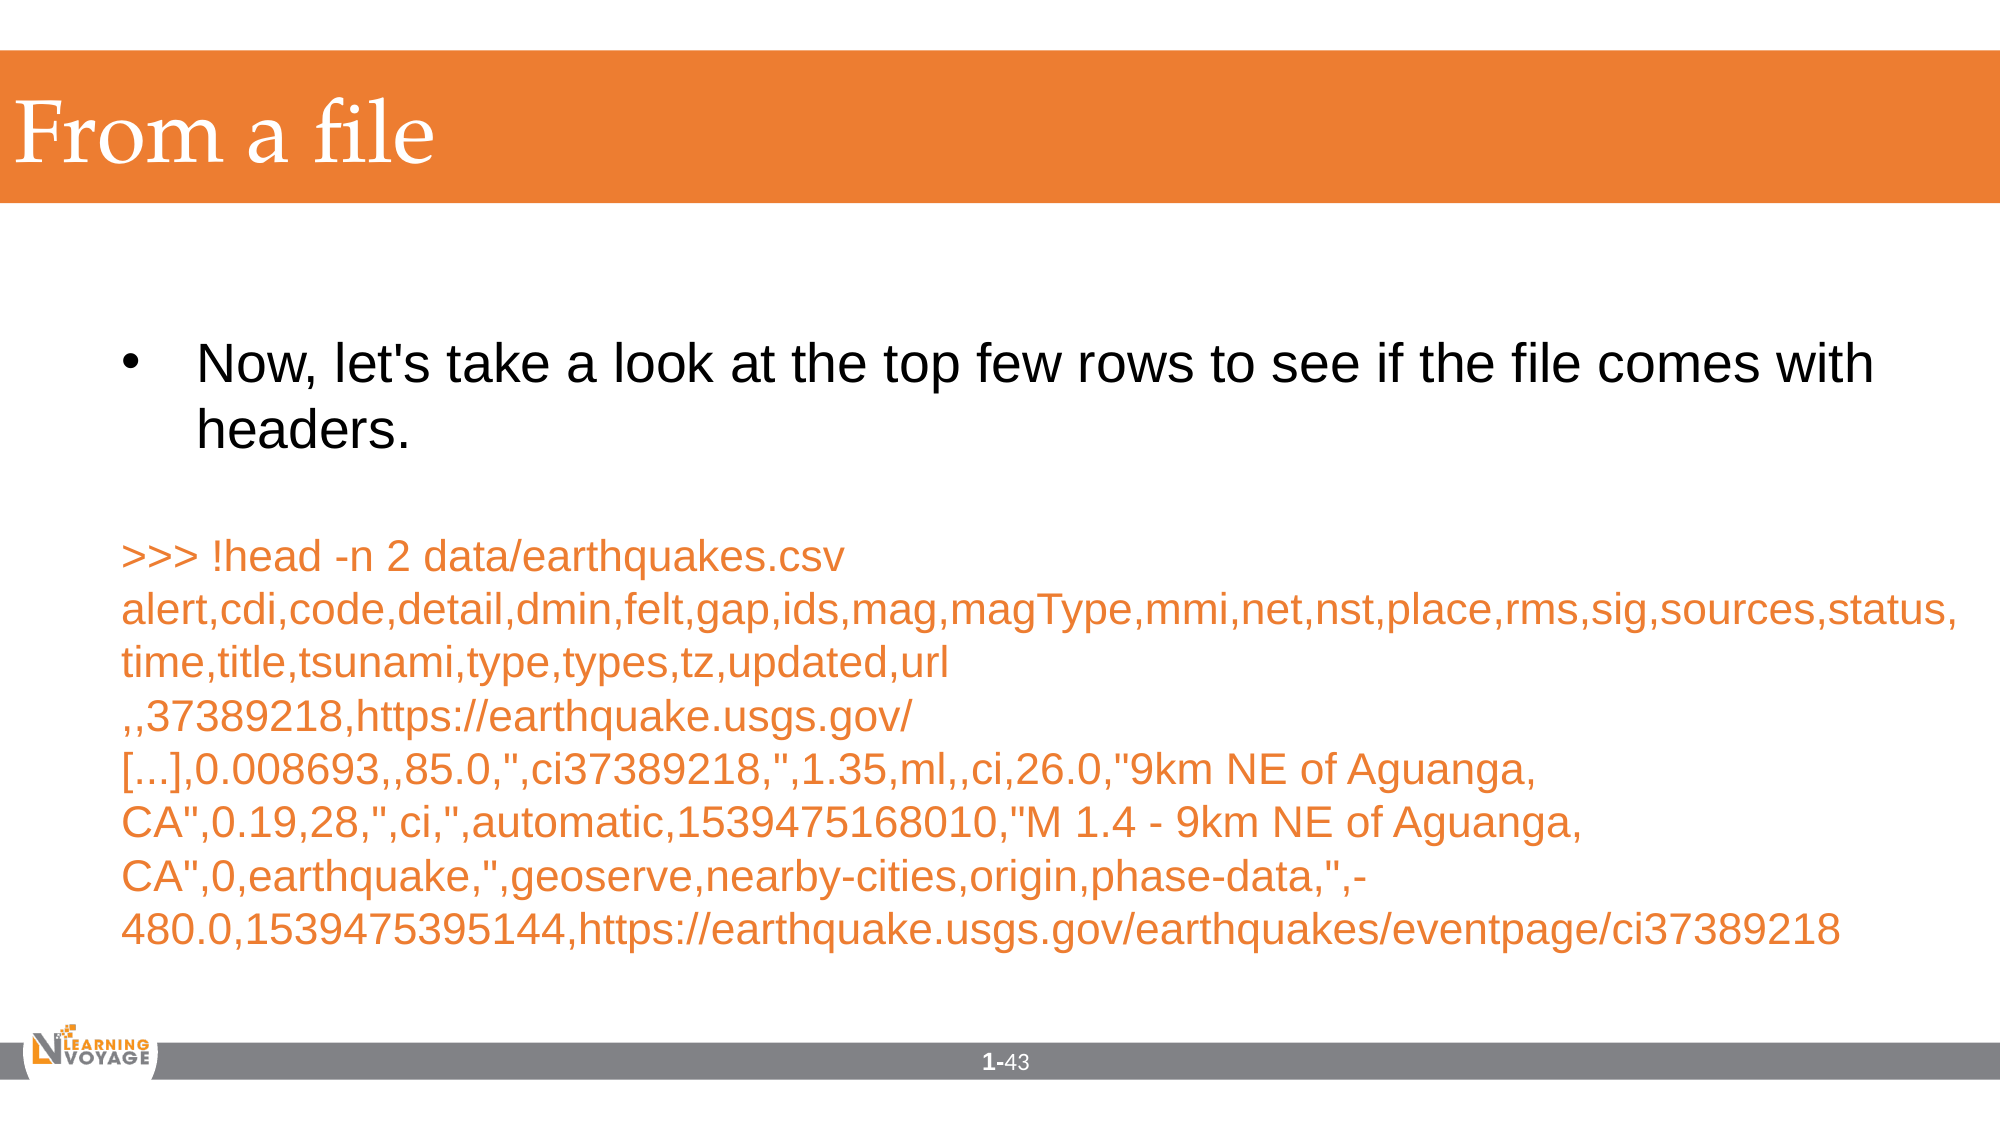

From a file
Now, let's take a look at the top few rows to see if the file comes with headers.

>>> !head -n 2 data/earthquakes.csv
alert,cdi,code,detail,dmin,felt,gap,ids,mag,magType,mmi,net,nst,place,rms,sig,sources,status,time,title,tsunami,type,types,tz,updated,url
,,37389218,https://earthquake.usgs.gov/[...],0.008693,,85.0,",ci37389218,",1.35,ml,,ci,26.0,"9km NE of Aguanga, CA",0.19,28,",ci,",automatic,1539475168010,"M 1.4 - 9km NE of Aguanga, CA",0,earthquake,",geoserve,nearby-cities,origin,phase-data,",-480.0,1539475395144,https://earthquake.usgs.gov/earthquakes/eventpage/ci37389218
1-43